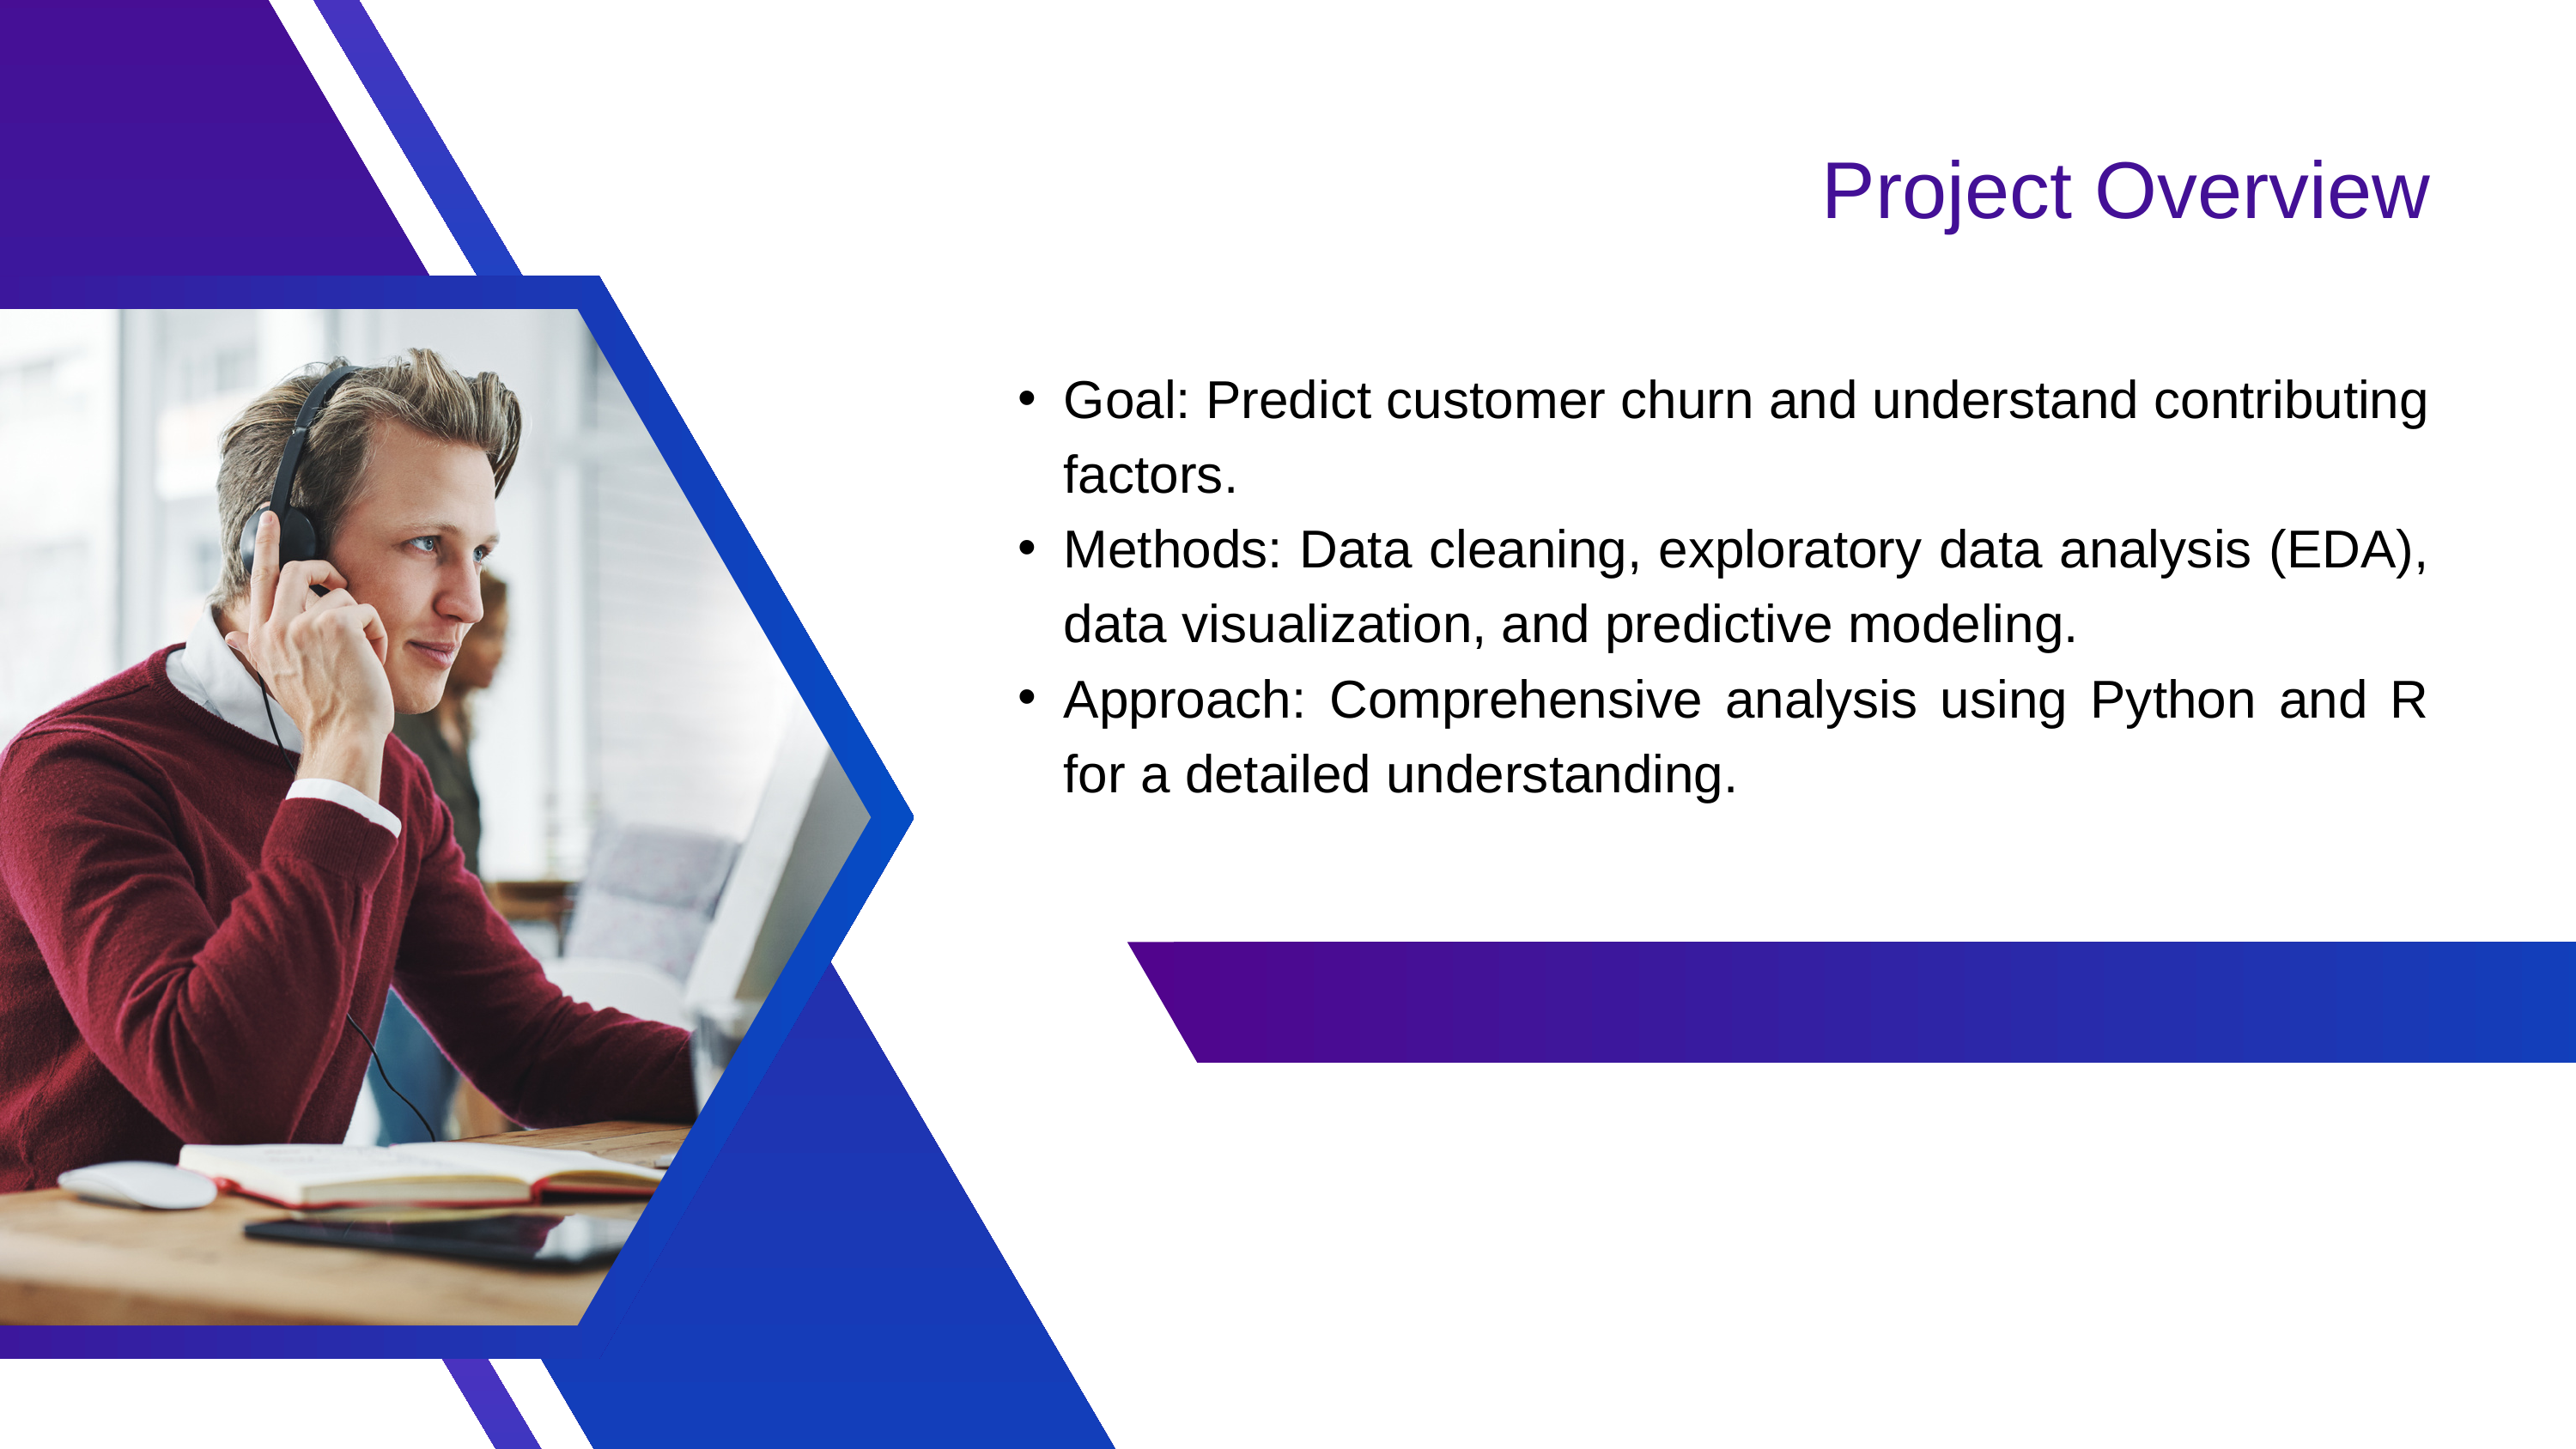

Project Overview

Goal: Predict customer churn and understand contributing factors.
Methods: Data cleaning, exploratory data analysis (EDA), data visualization, and predictive modeling.
Approach: Comprehensive analysis using Python and R for a detailed understanding.